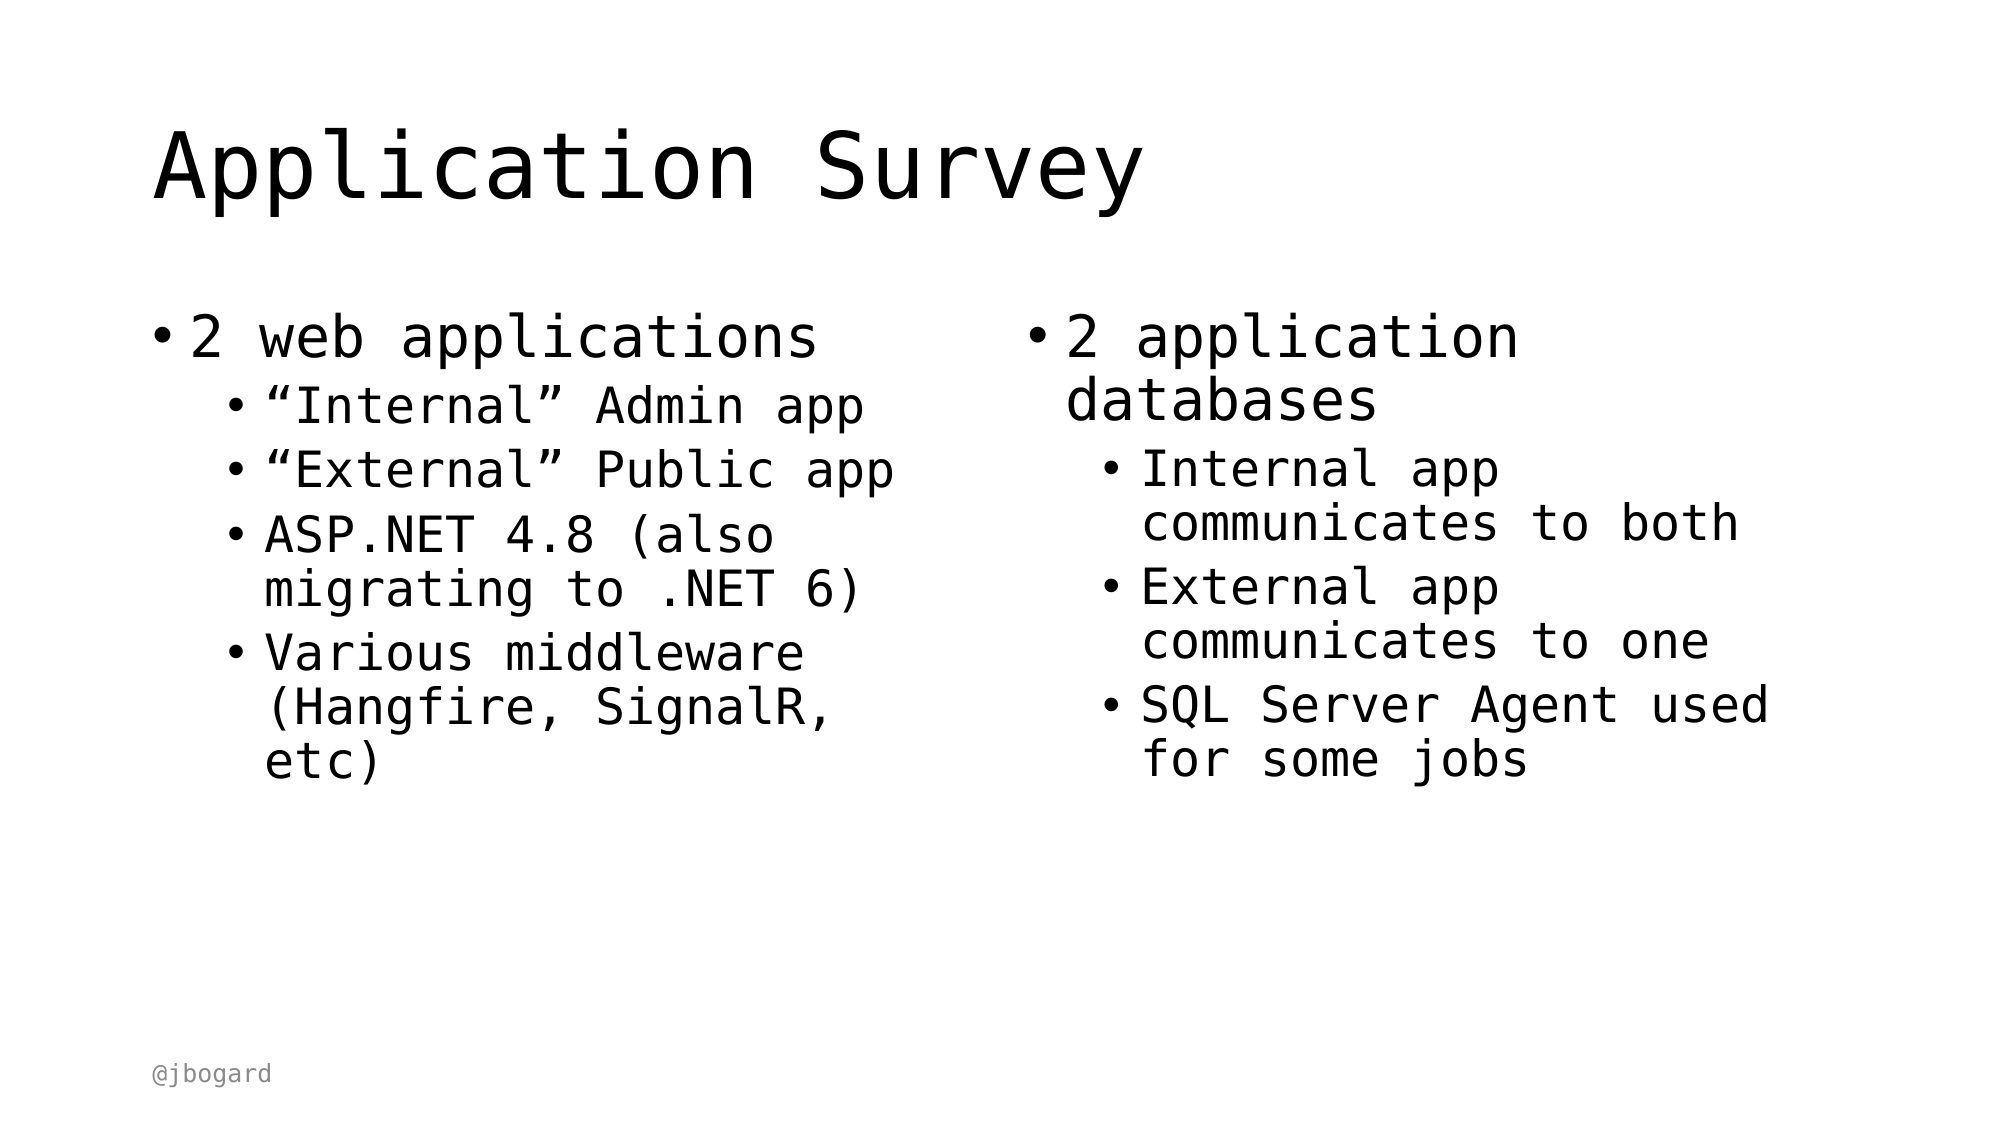

# Application Survey
2 web applications
“Internal” Admin app
“External” Public app
ASP.NET 4.8 (also migrating to .NET 6)
Various middleware (Hangfire, SignalR, etc)
2 application databases
Internal app communicates to both
External app communicates to one
SQL Server Agent used for some jobs

@jbogard